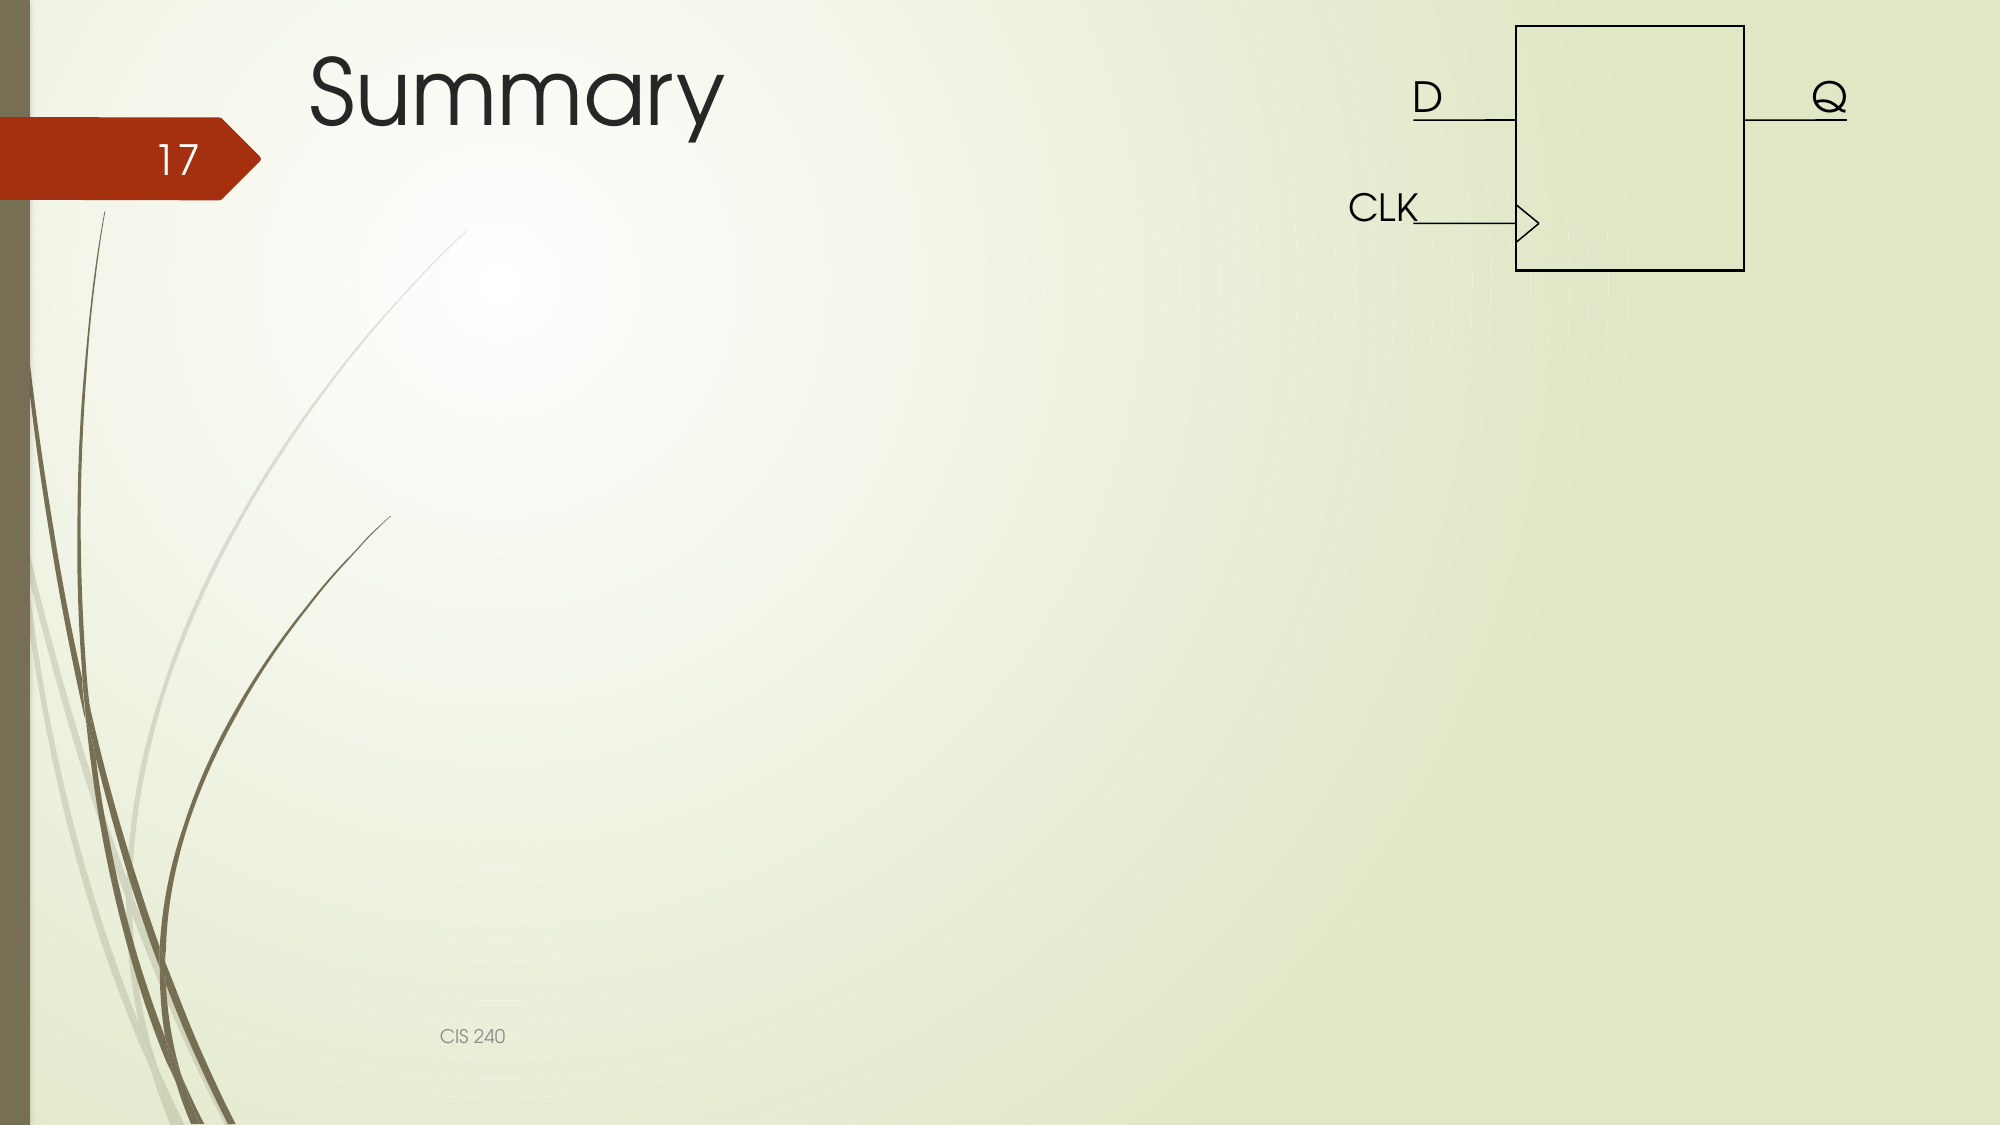

# Summary

D                                Q

CLK

17
CIS 240